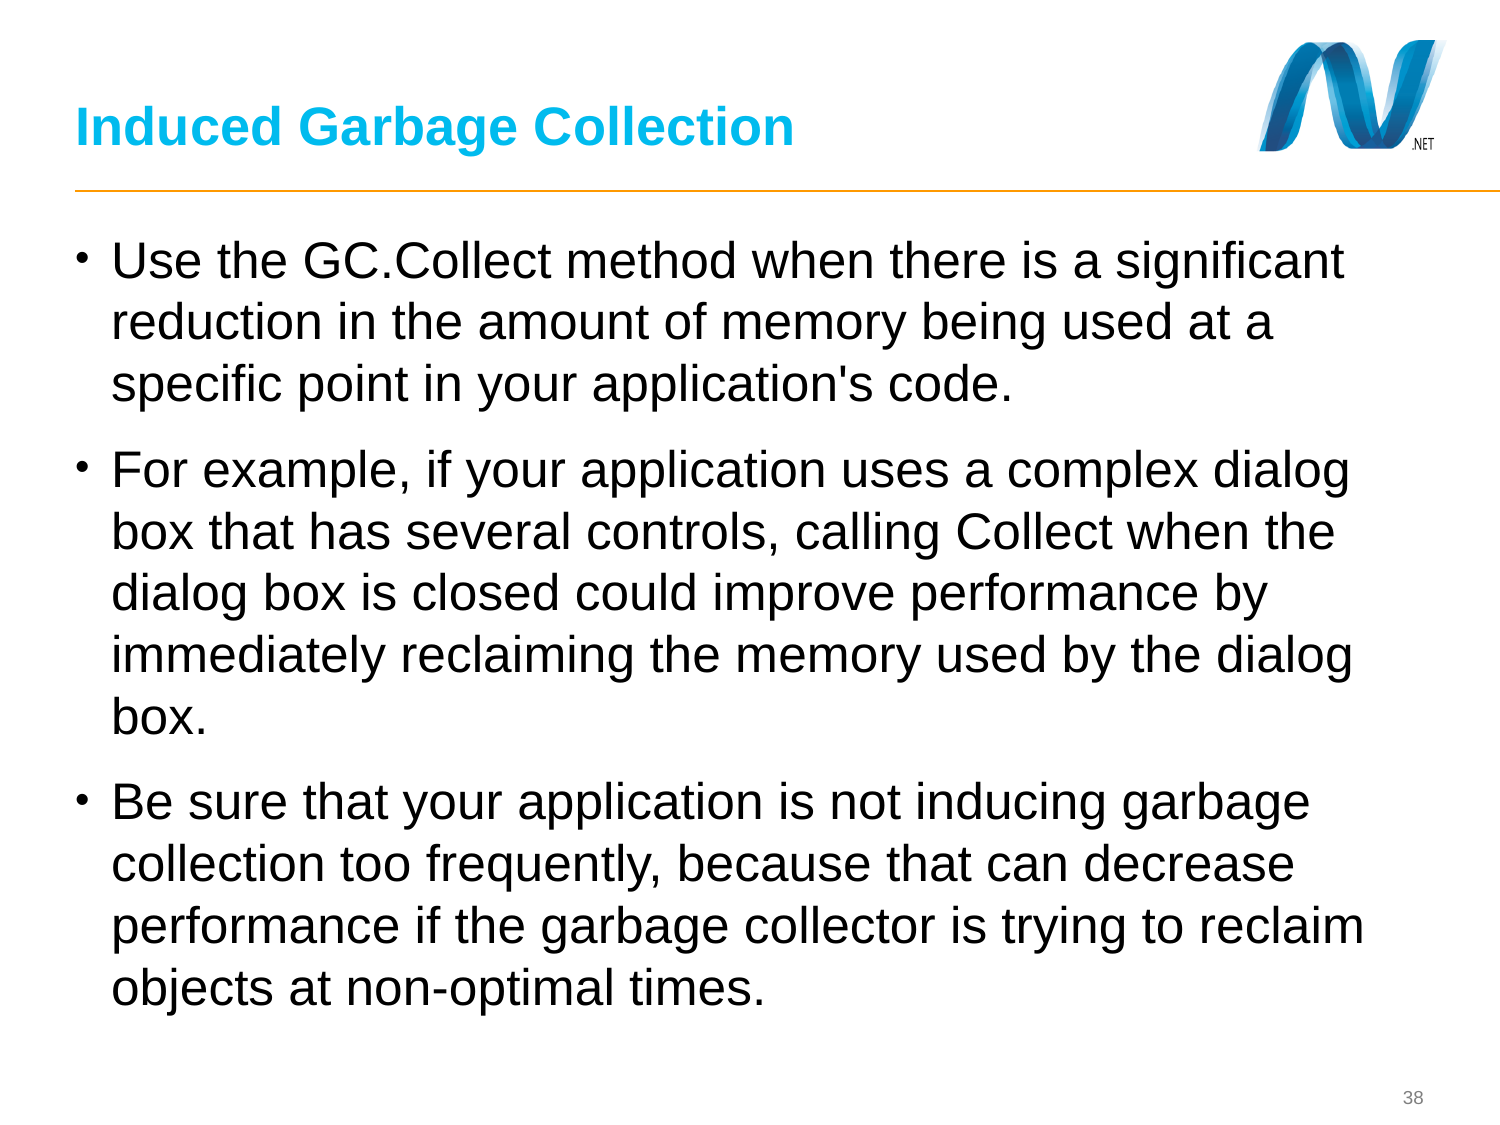

# Induced Garbage Collection
Use the GC.Collect method when there is a significant reduction in the amount of memory being used at a specific point in your application's code.
For example, if your application uses a complex dialog box that has several controls, calling Collect when the dialog box is closed could improve performance by immediately reclaiming the memory used by the dialog box.
Be sure that your application is not inducing garbage collection too frequently, because that can decrease performance if the garbage collector is trying to reclaim objects at non-optimal times.